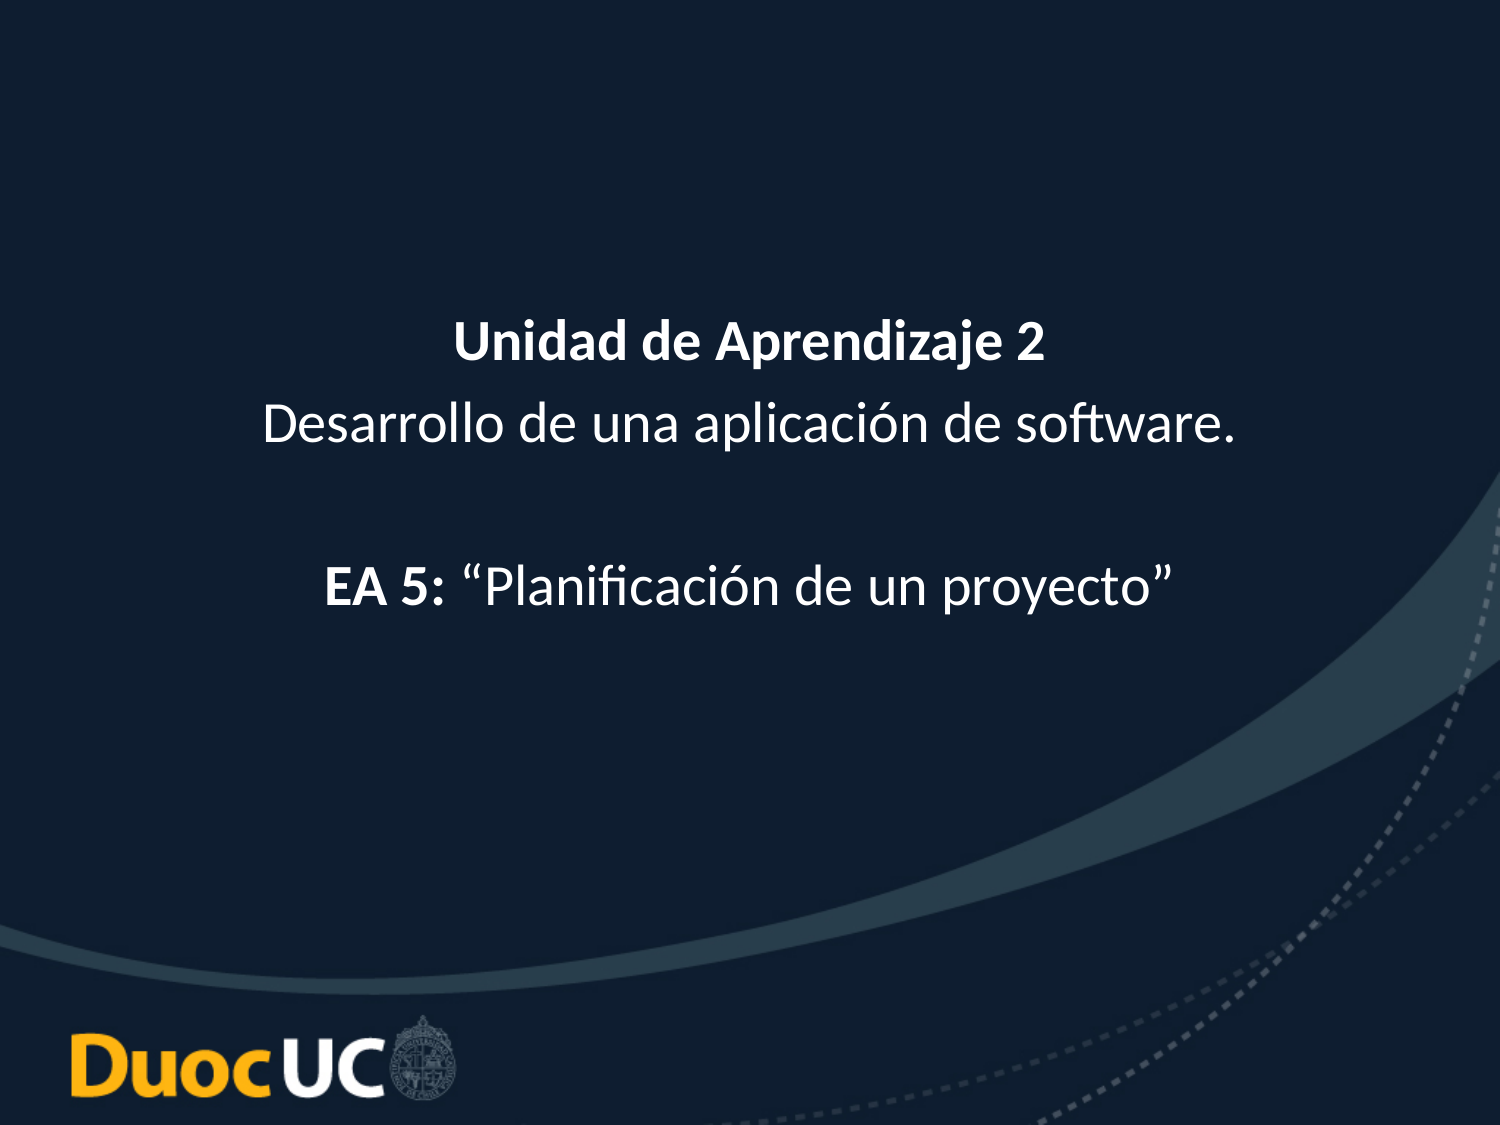

Unidad de Aprendizaje 2
Desarrollo de una aplicación de software.

EA 5: “Planificación de un proyecto”